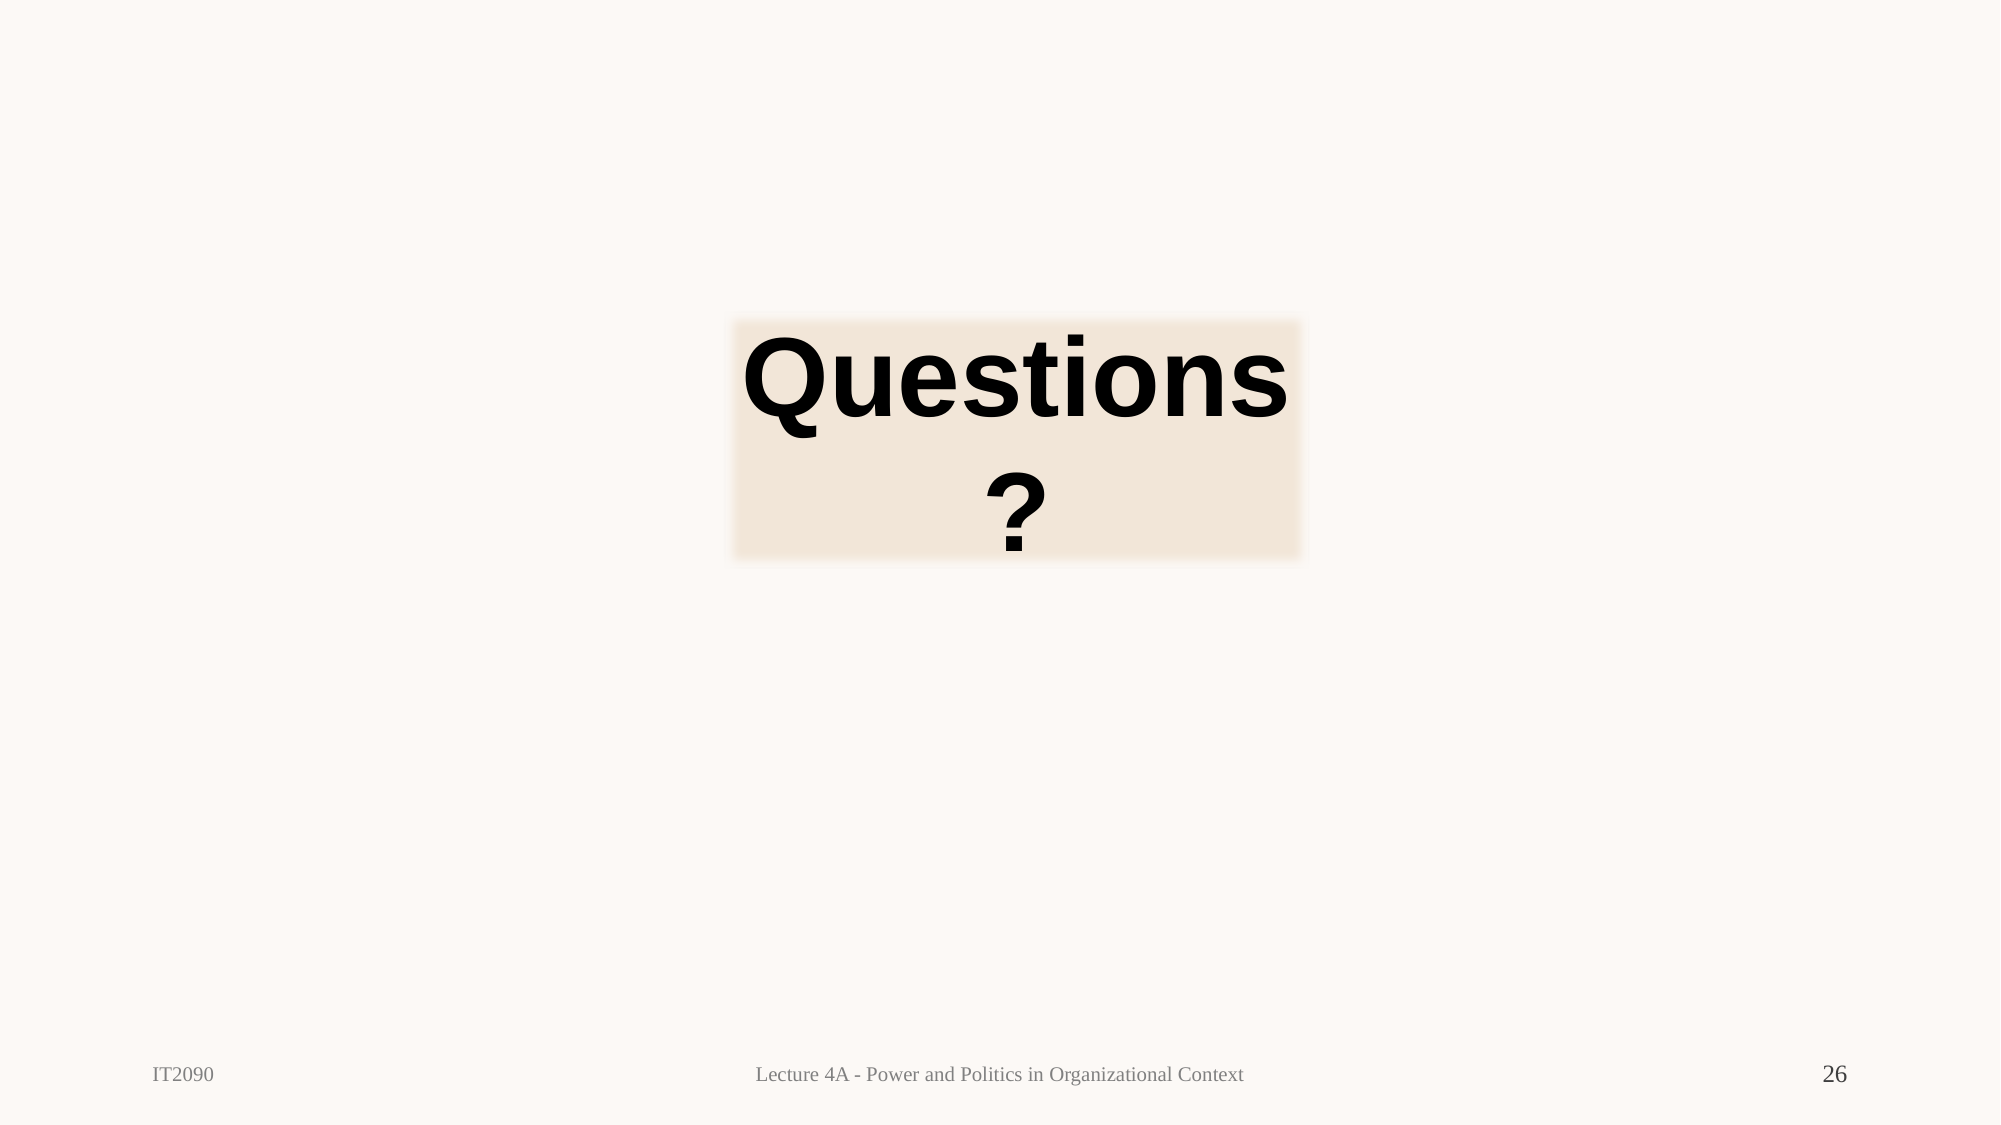

Questions ?

IT2090
Lecture 4A - Power and Politics in Organizational Context
26